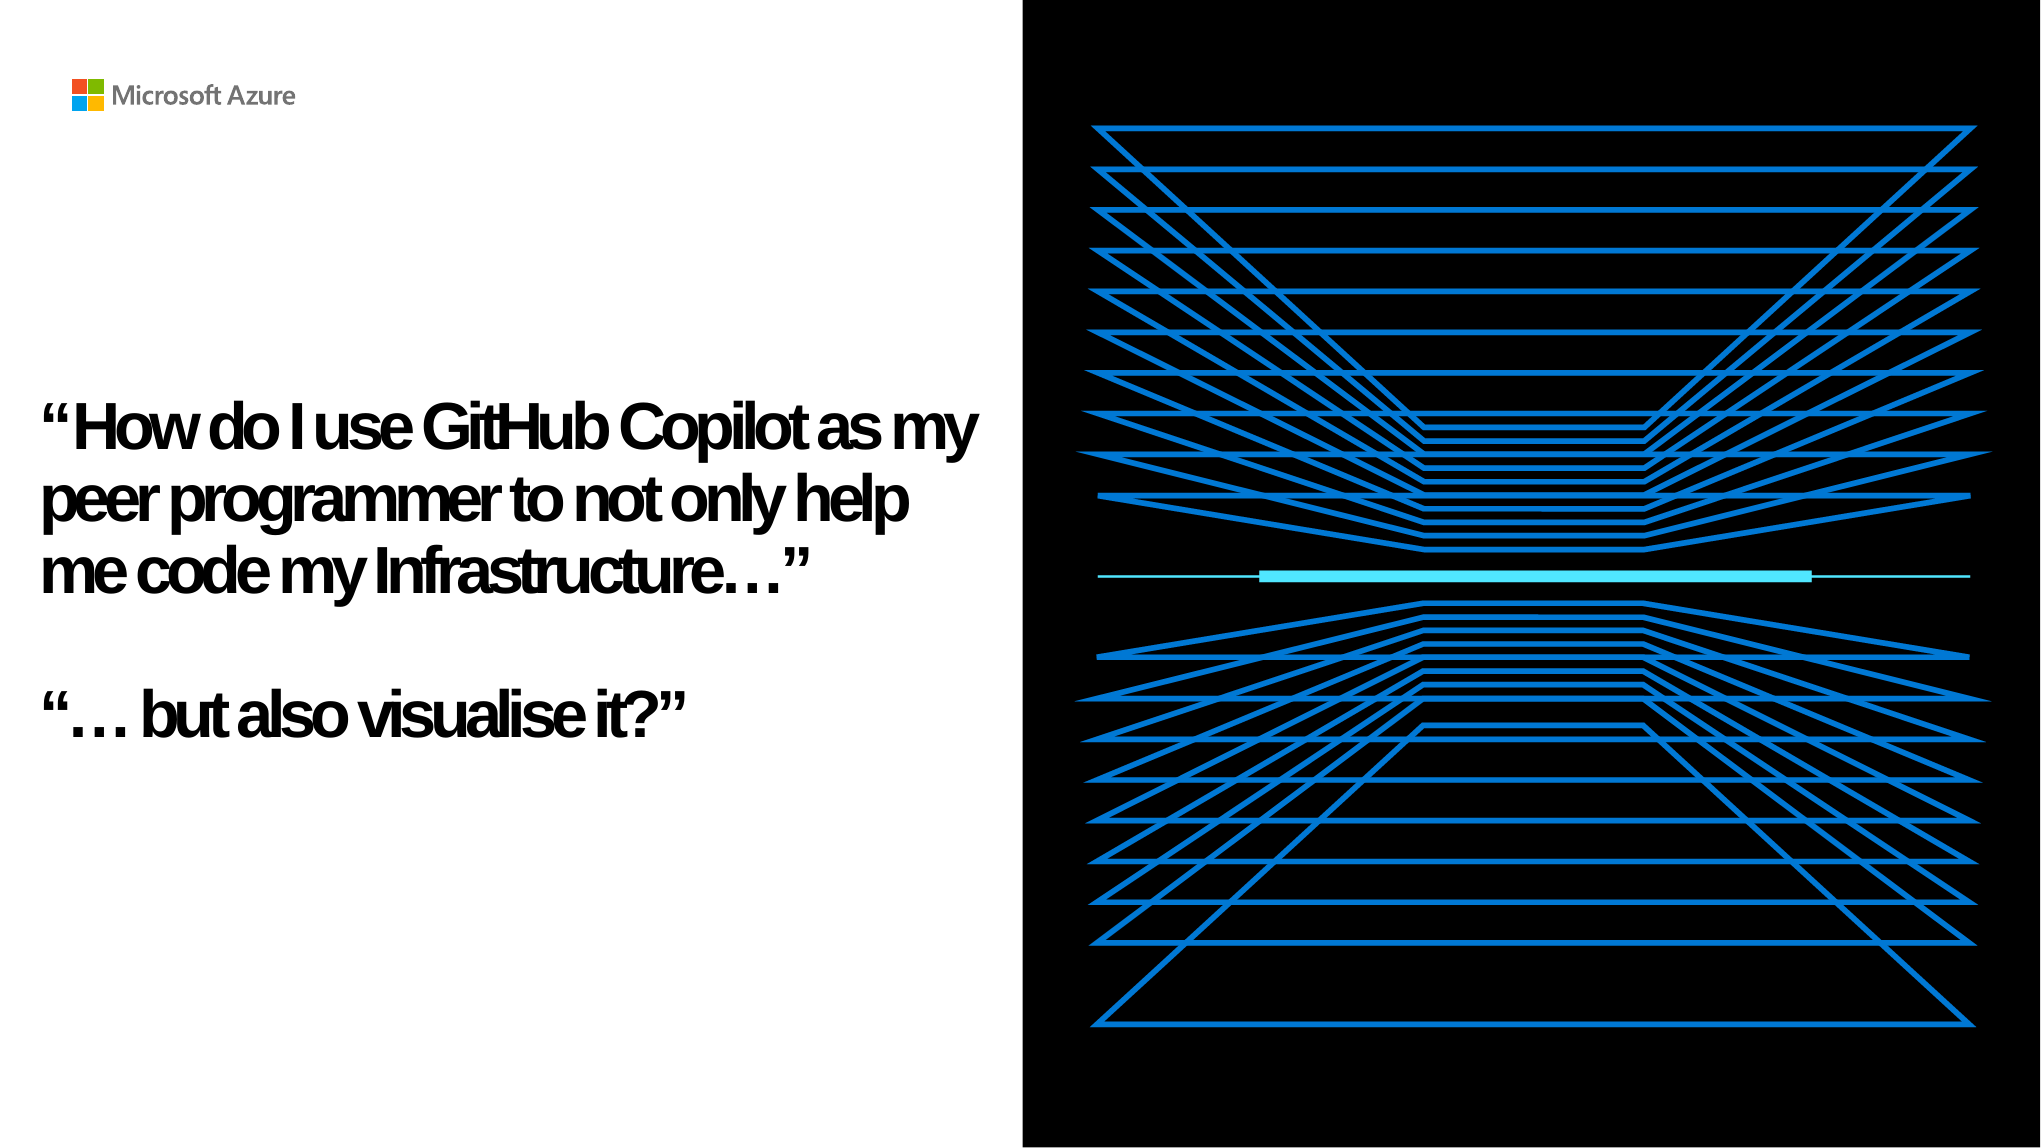

# “How do I use GitHub Copilot as my peer programmer to not only help me code my Infrastructure…” “… but also visualise it?”